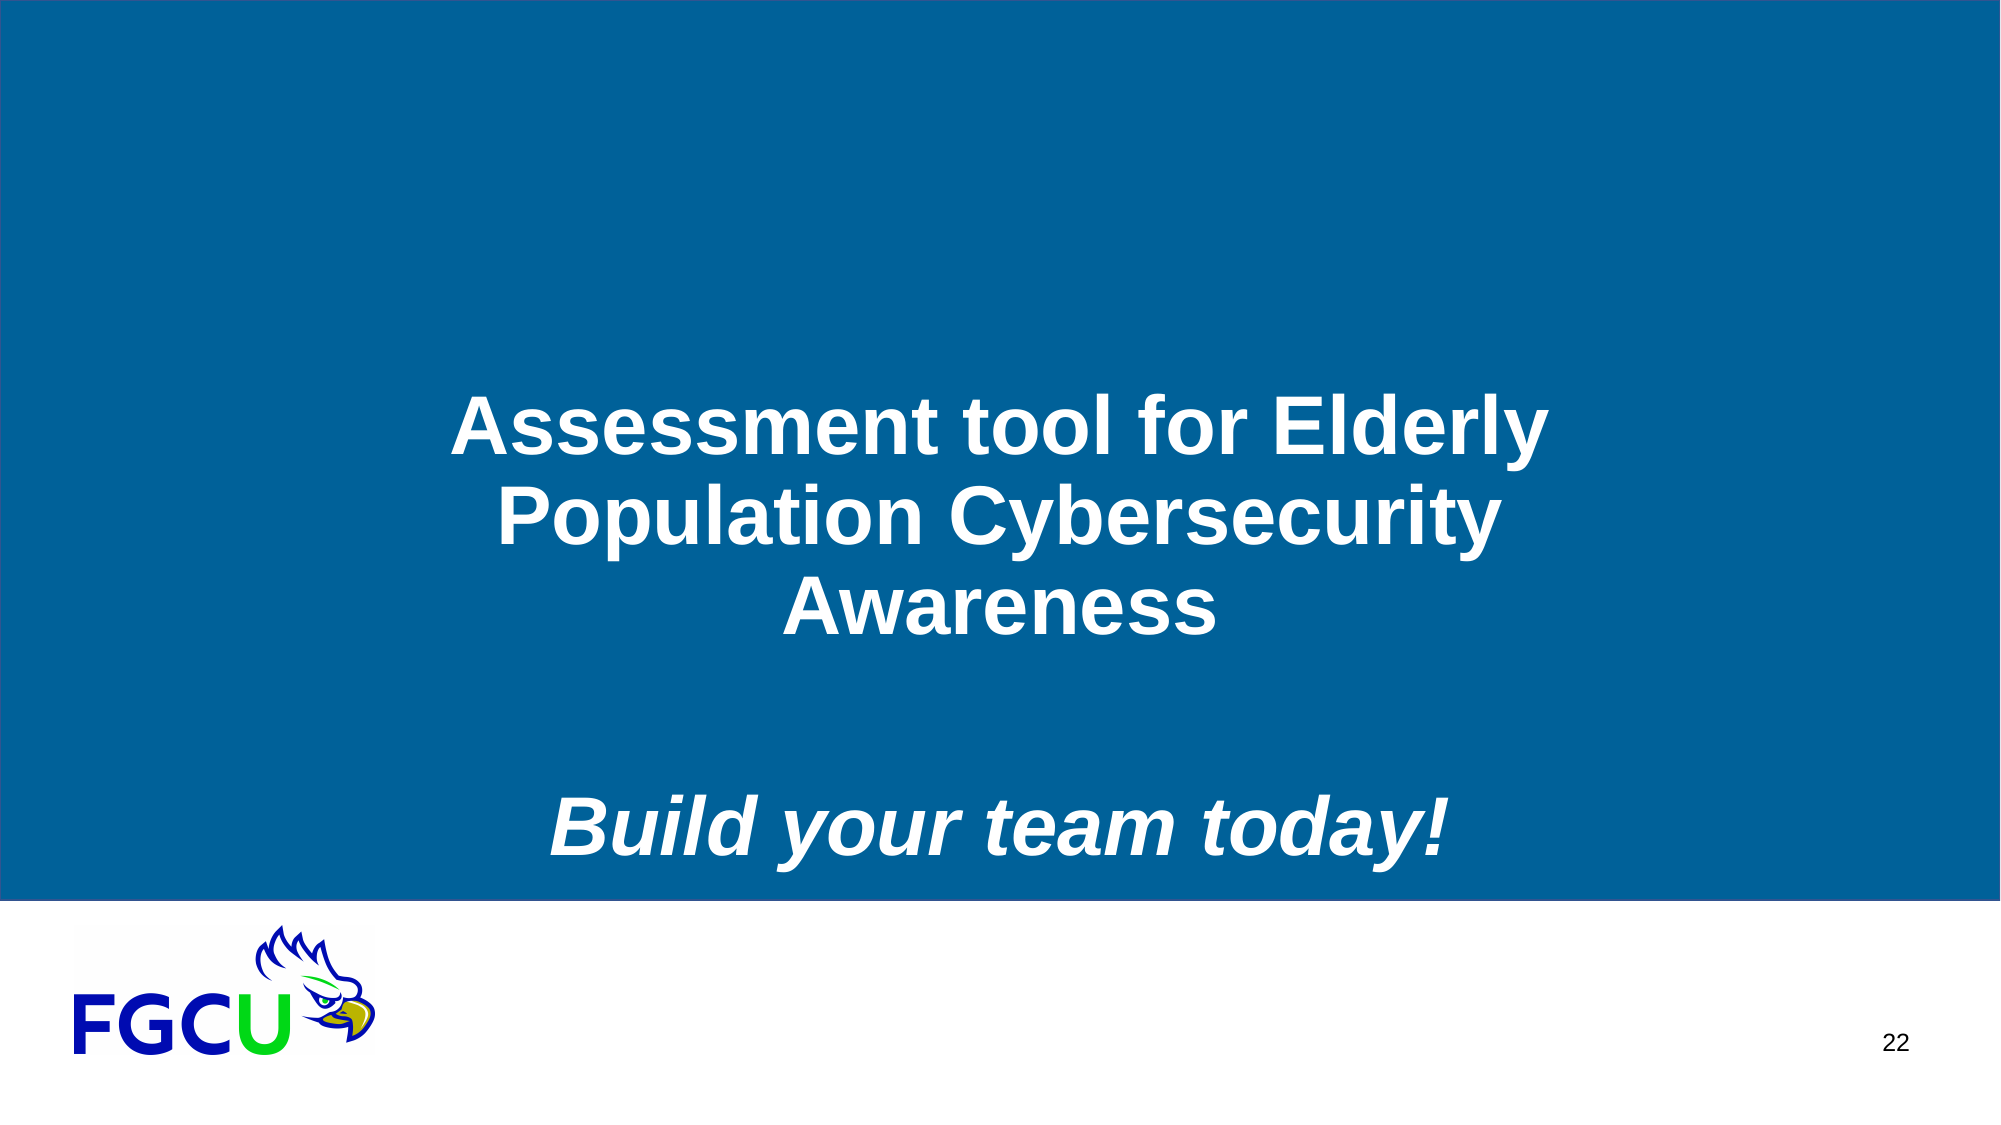

Assessment tool for Elderly Population Cybersecurity Awareness

Build your team today!
22